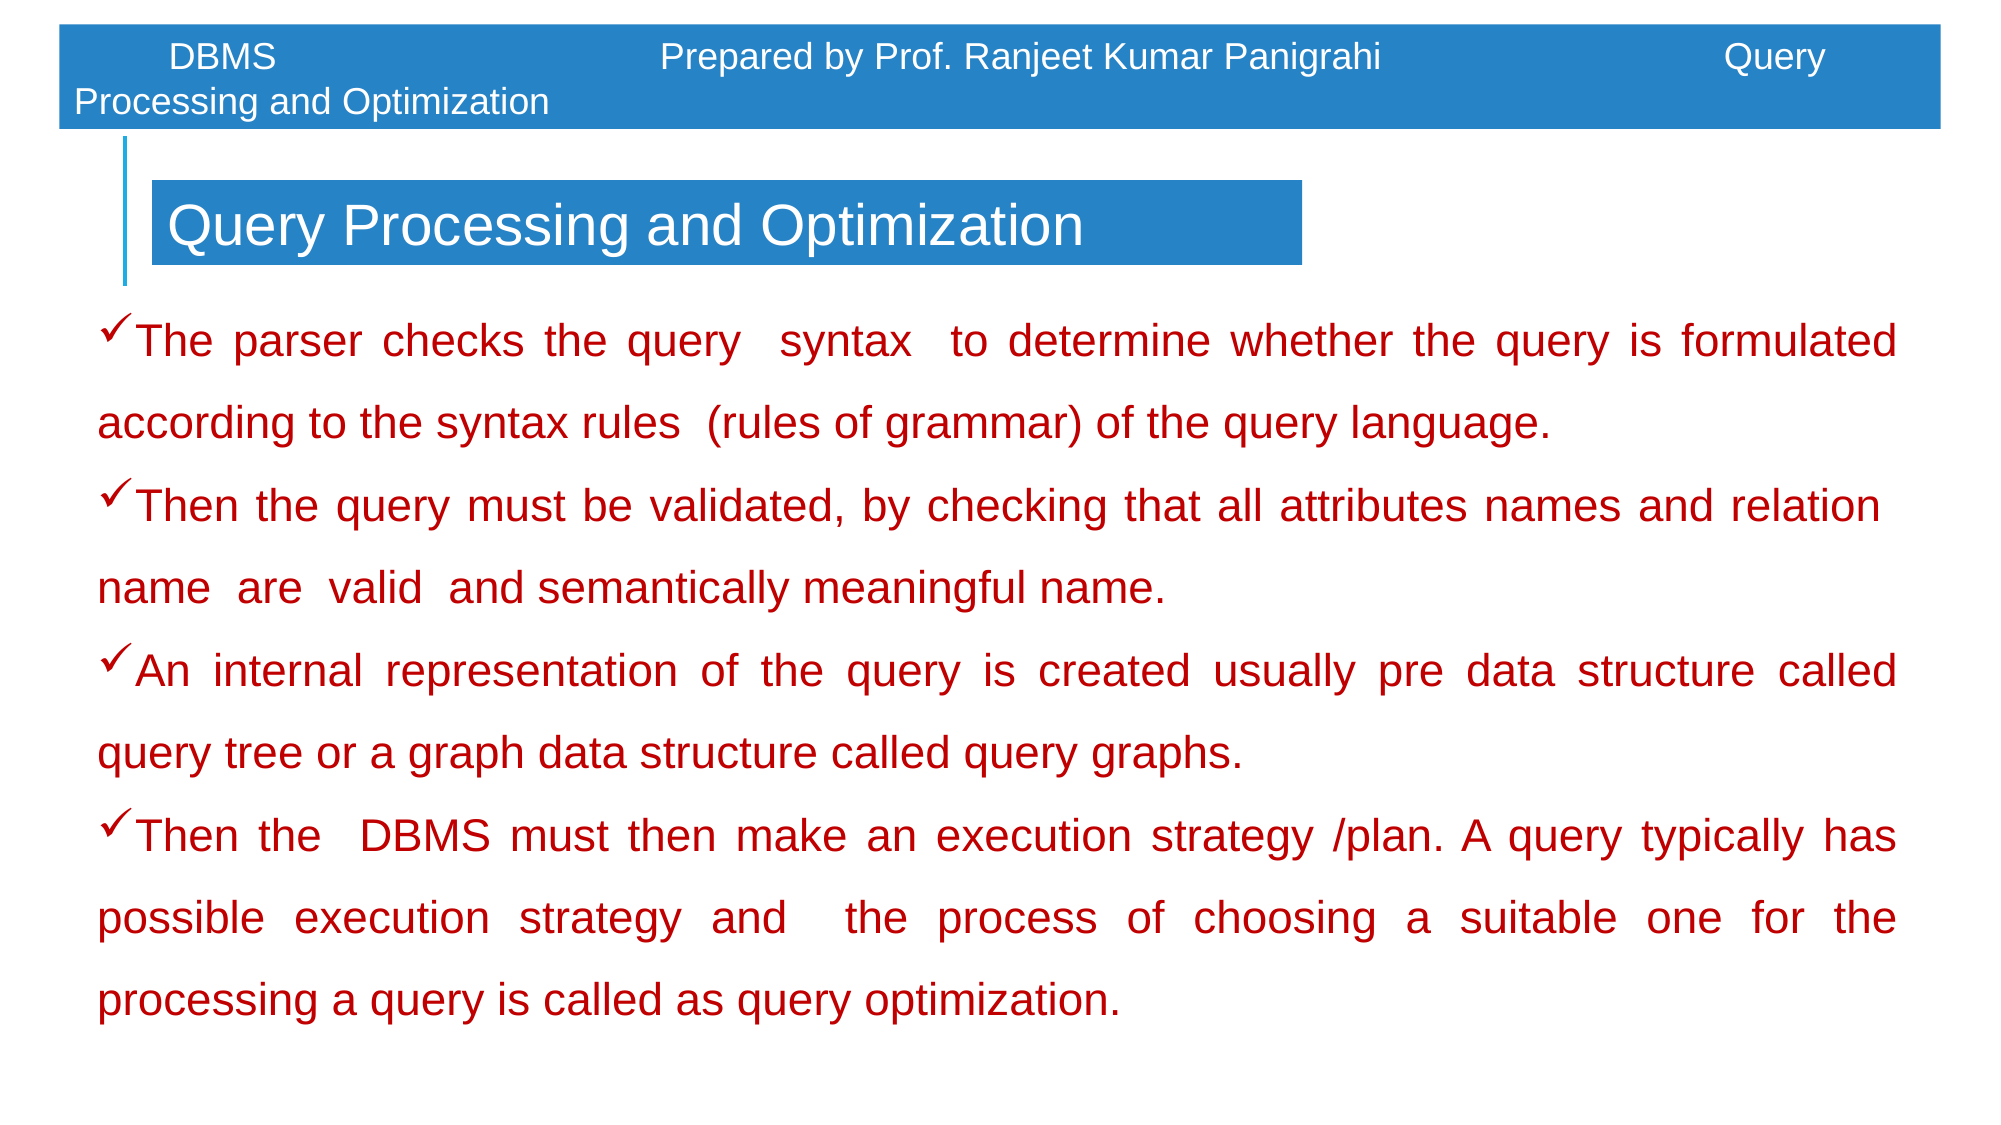

DBMS 		             Prepared by Prof. Ranjeet Kumar Panigrahi			Query Processing and Optimization
Query Processing and Optimization
The parser checks the query  syntax  to determine whether the query is formulated according to the syntax rules  (rules of grammar) of the query language.
Then the query must be validated, by checking that all attributes names and relation  name  are  valid  and semantically meaningful name.
An internal representation of the query is created usually pre data structure called query tree or a graph data structure called query graphs.
Then the  DBMS must then make an execution strategy /plan. A query typically has possible execution strategy and  the process of choosing a suitable one for the processing a query is called as query optimization.